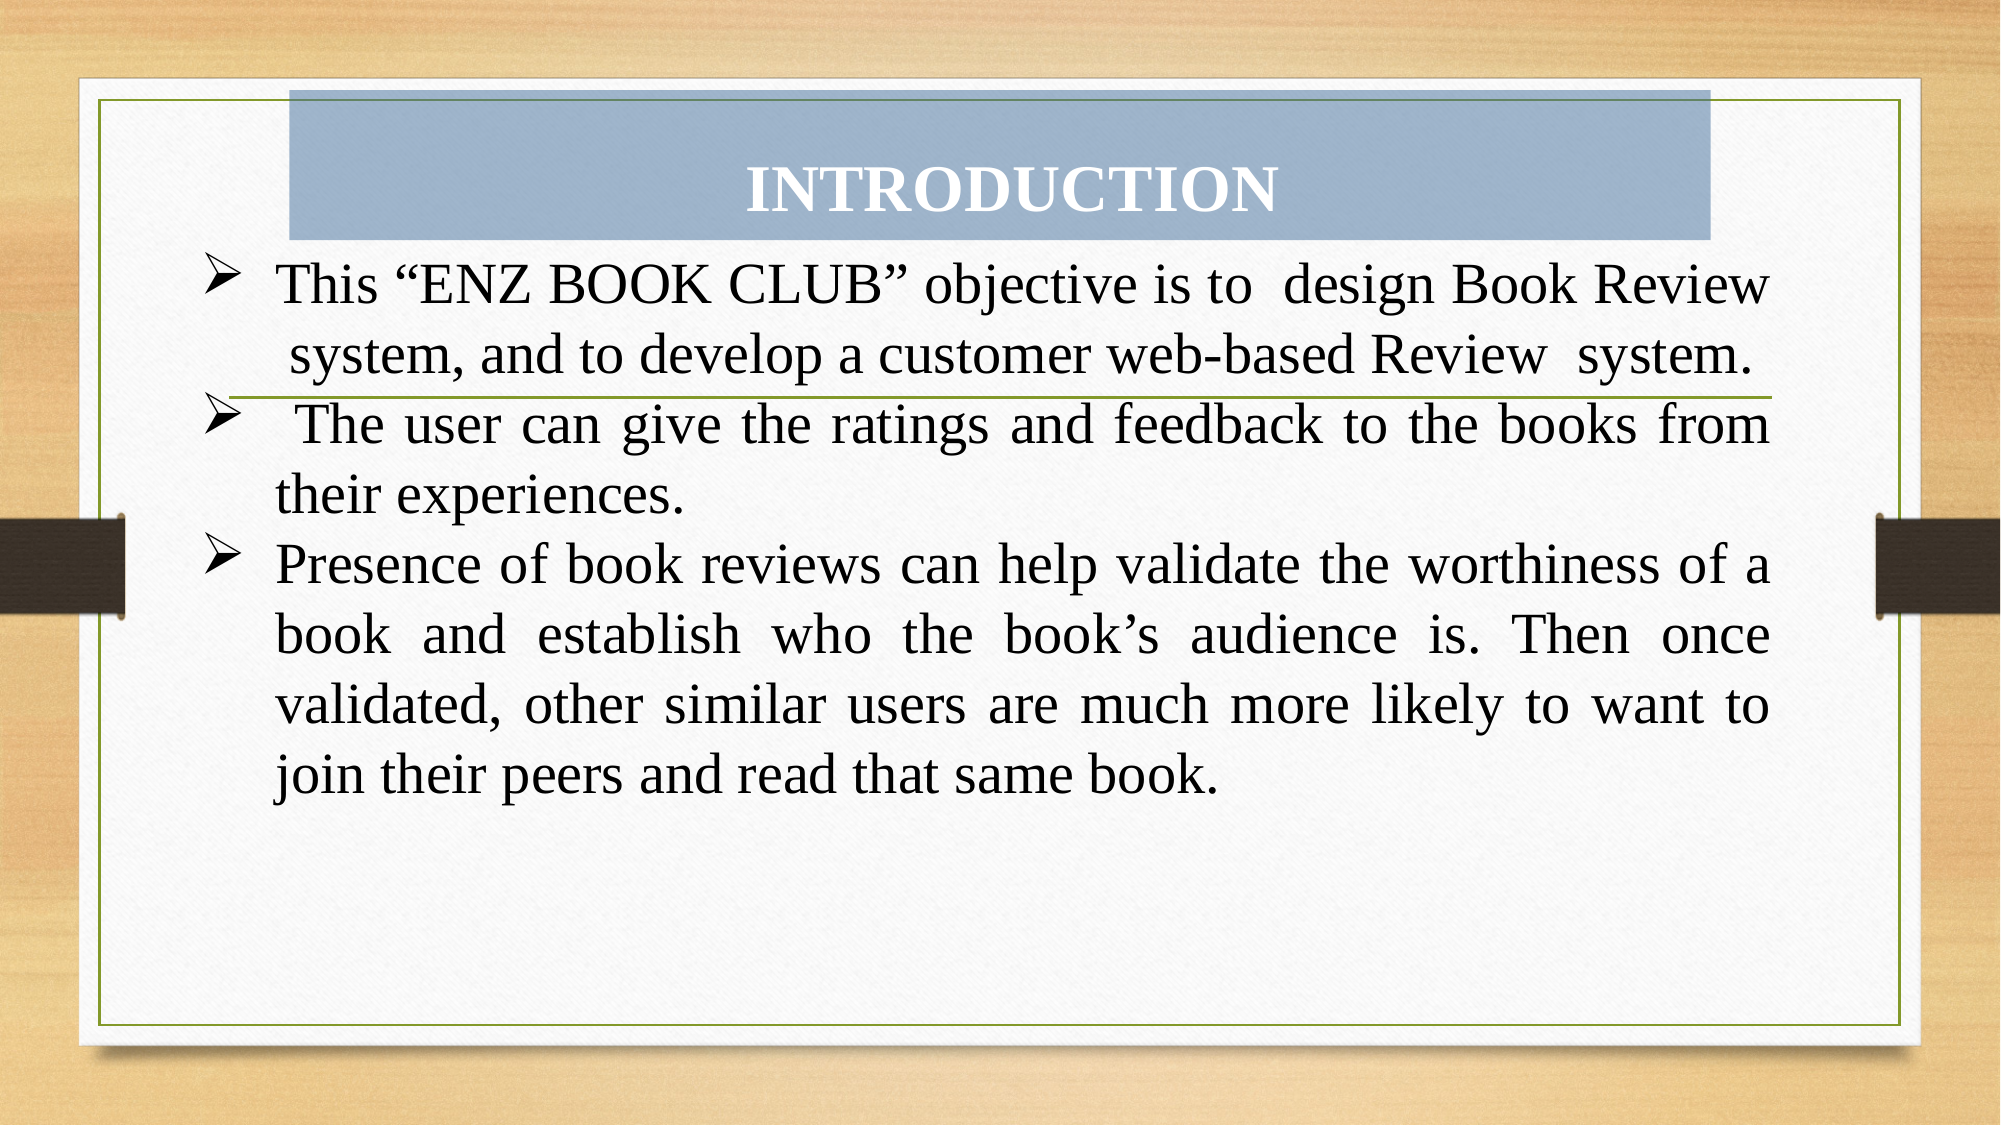

# INTRODUCTION
This “ENZ BOOK CLUB” objective is to  design Book Review  system, and to develop a customer web-based Review  system.
 The user can give the ratings and feedback to the books from their experiences.
Presence of book reviews can help validate the worthiness of a book and establish who the book’s audience is. Then once validated, other similar users are much more likely to want to join their peers and read that same book.